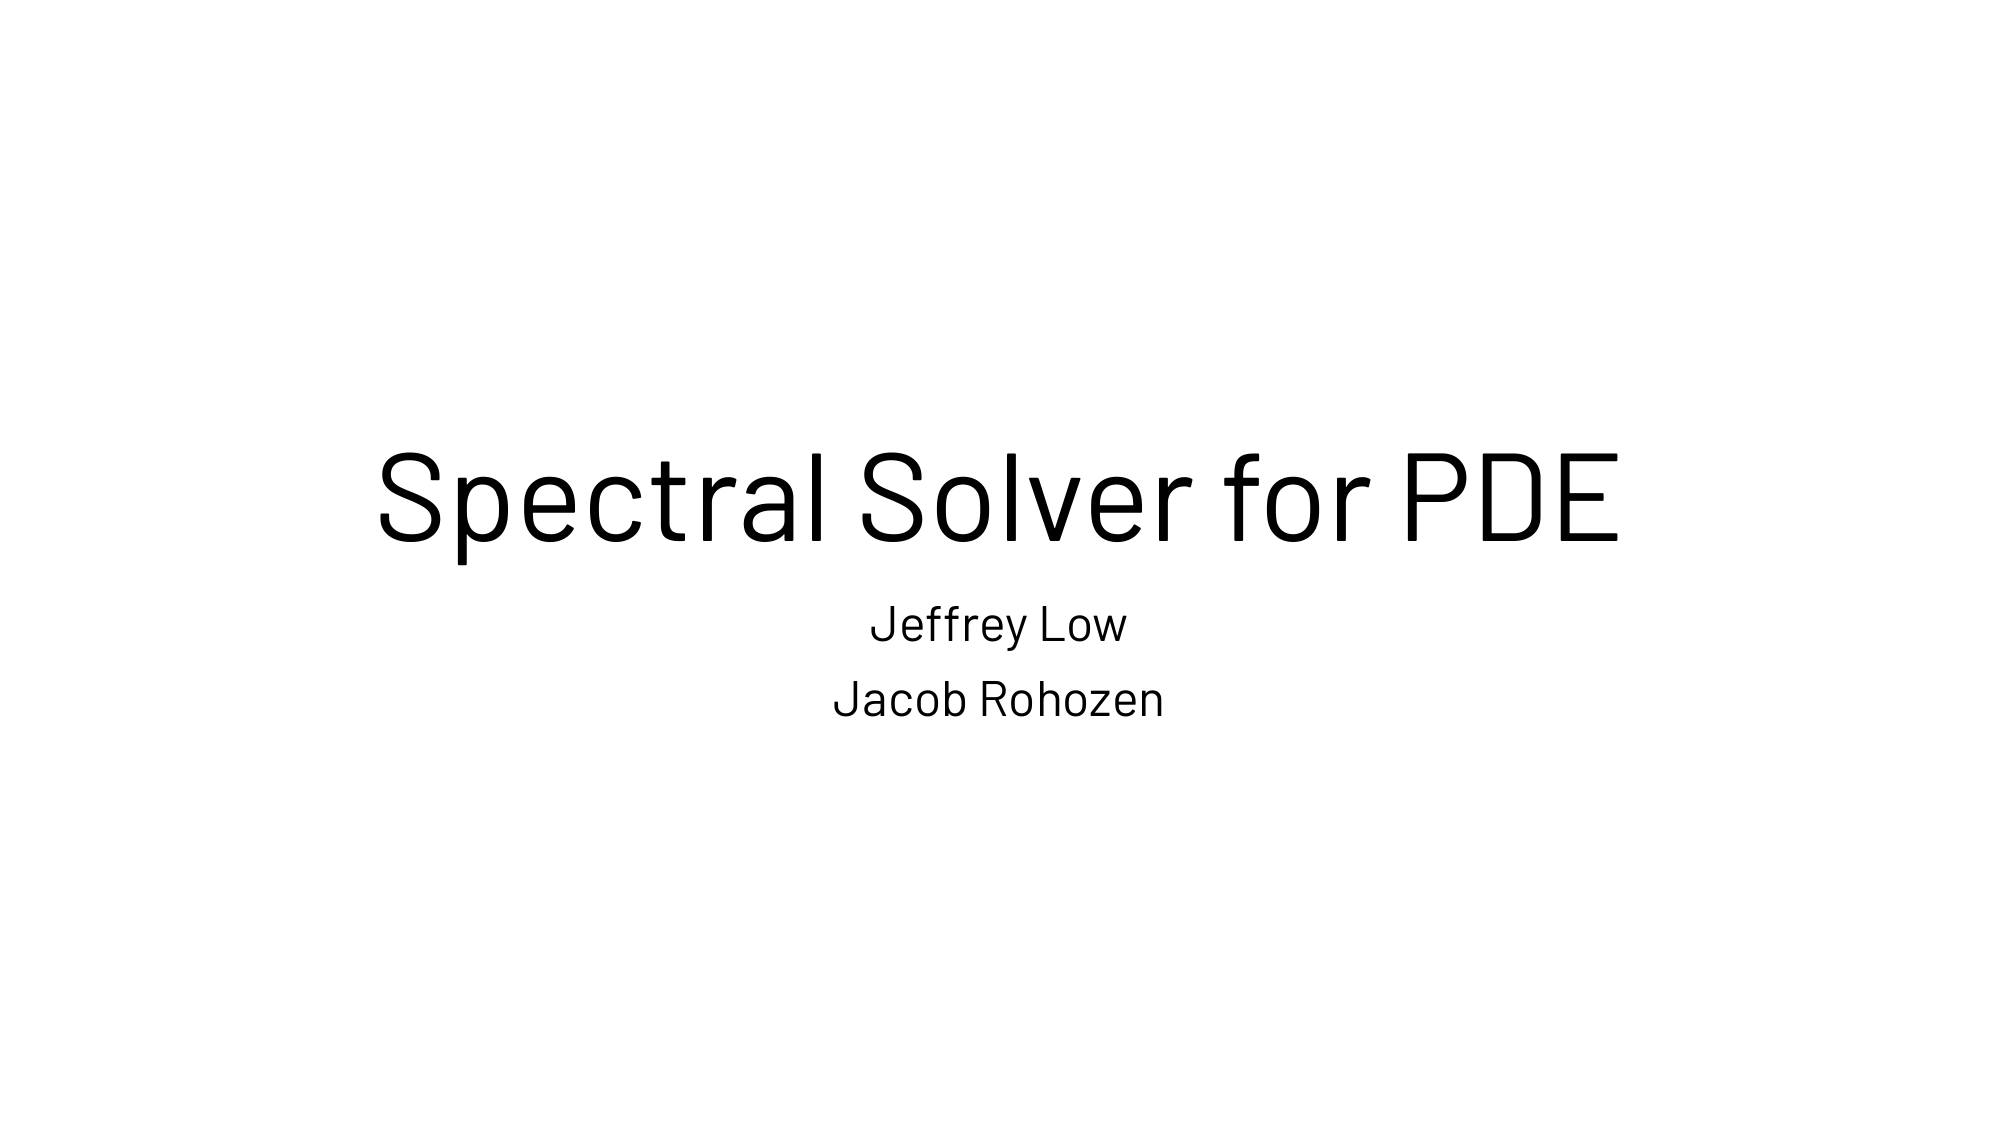

# Spectral Solver for PDE
Jeffrey Low
Jacob Rohozen